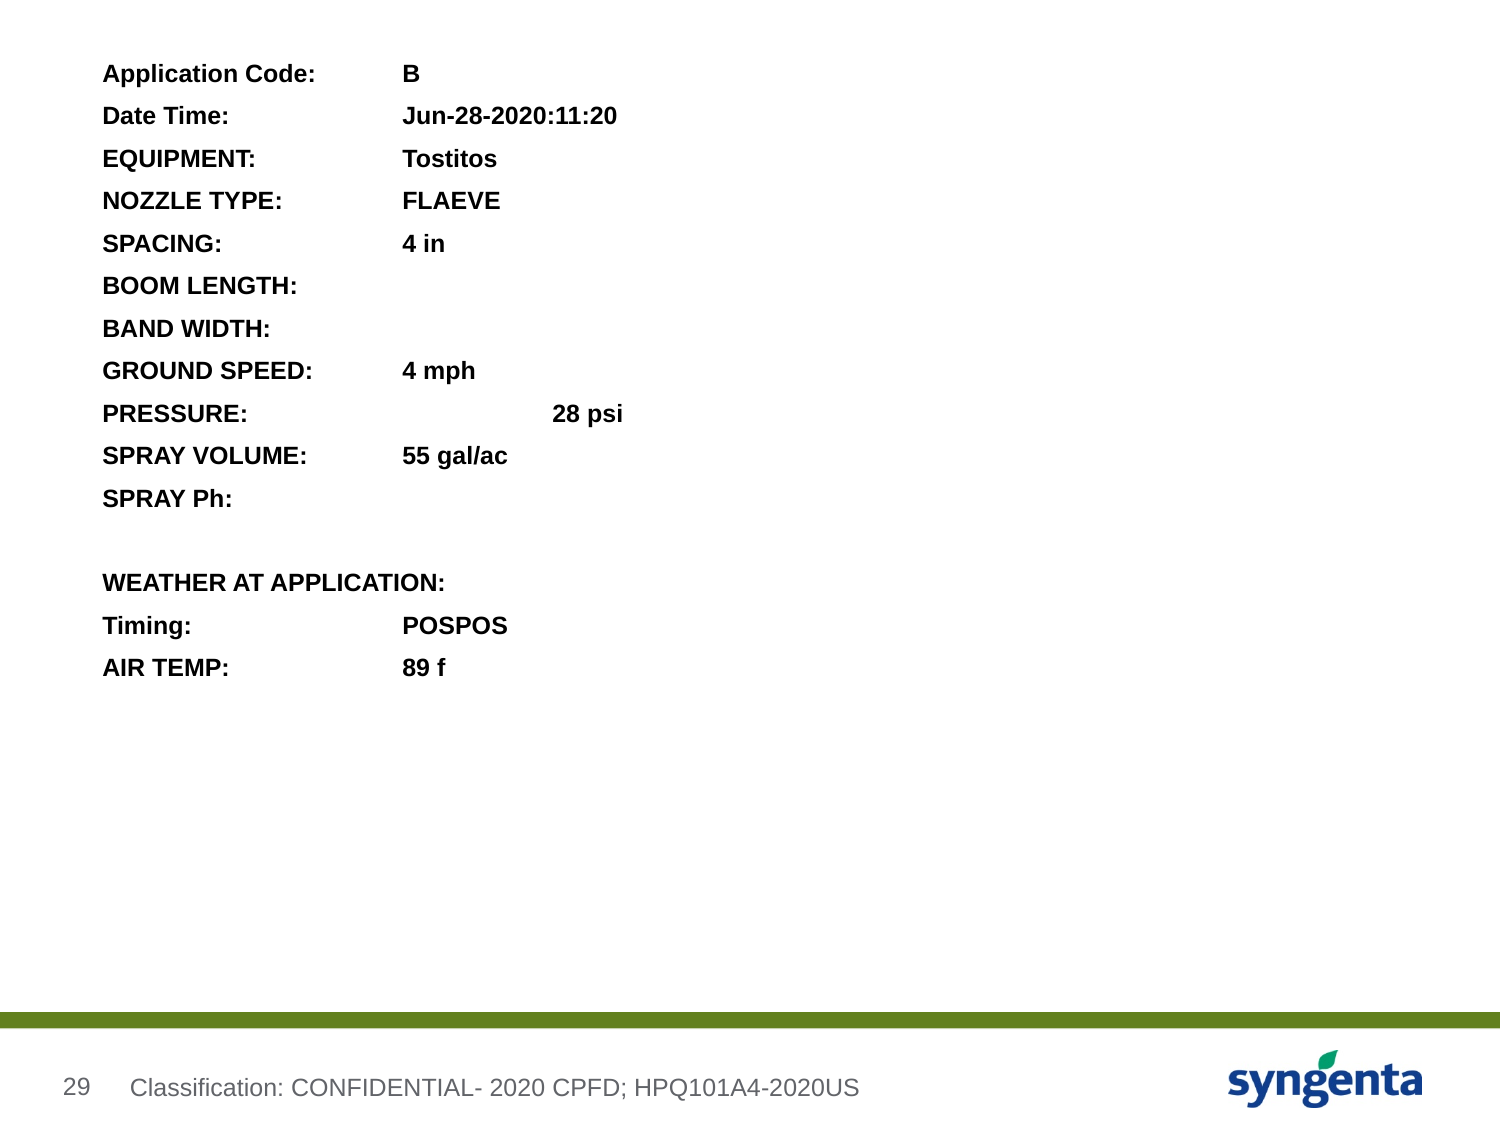

Application Code: 	B
Date Time: 		Jun-28-2020:11:20
EQUIPMENT: 	Tostitos
NOZZLE TYPE: 	FLAEVE
SPACING: 		4 in
BOOM LENGTH:
BAND WIDTH:
GROUND SPEED: 	4 mph
PRESSURE: 		28 psi
SPRAY VOLUME: 	55 gal/ac
SPRAY Ph:

WEATHER AT APPLICATION:
Timing: 		POSPOS
AIR TEMP: 		89 f

Classification: CONFIDENTIAL- 2020 CPFD; HPQ101A4-2020US